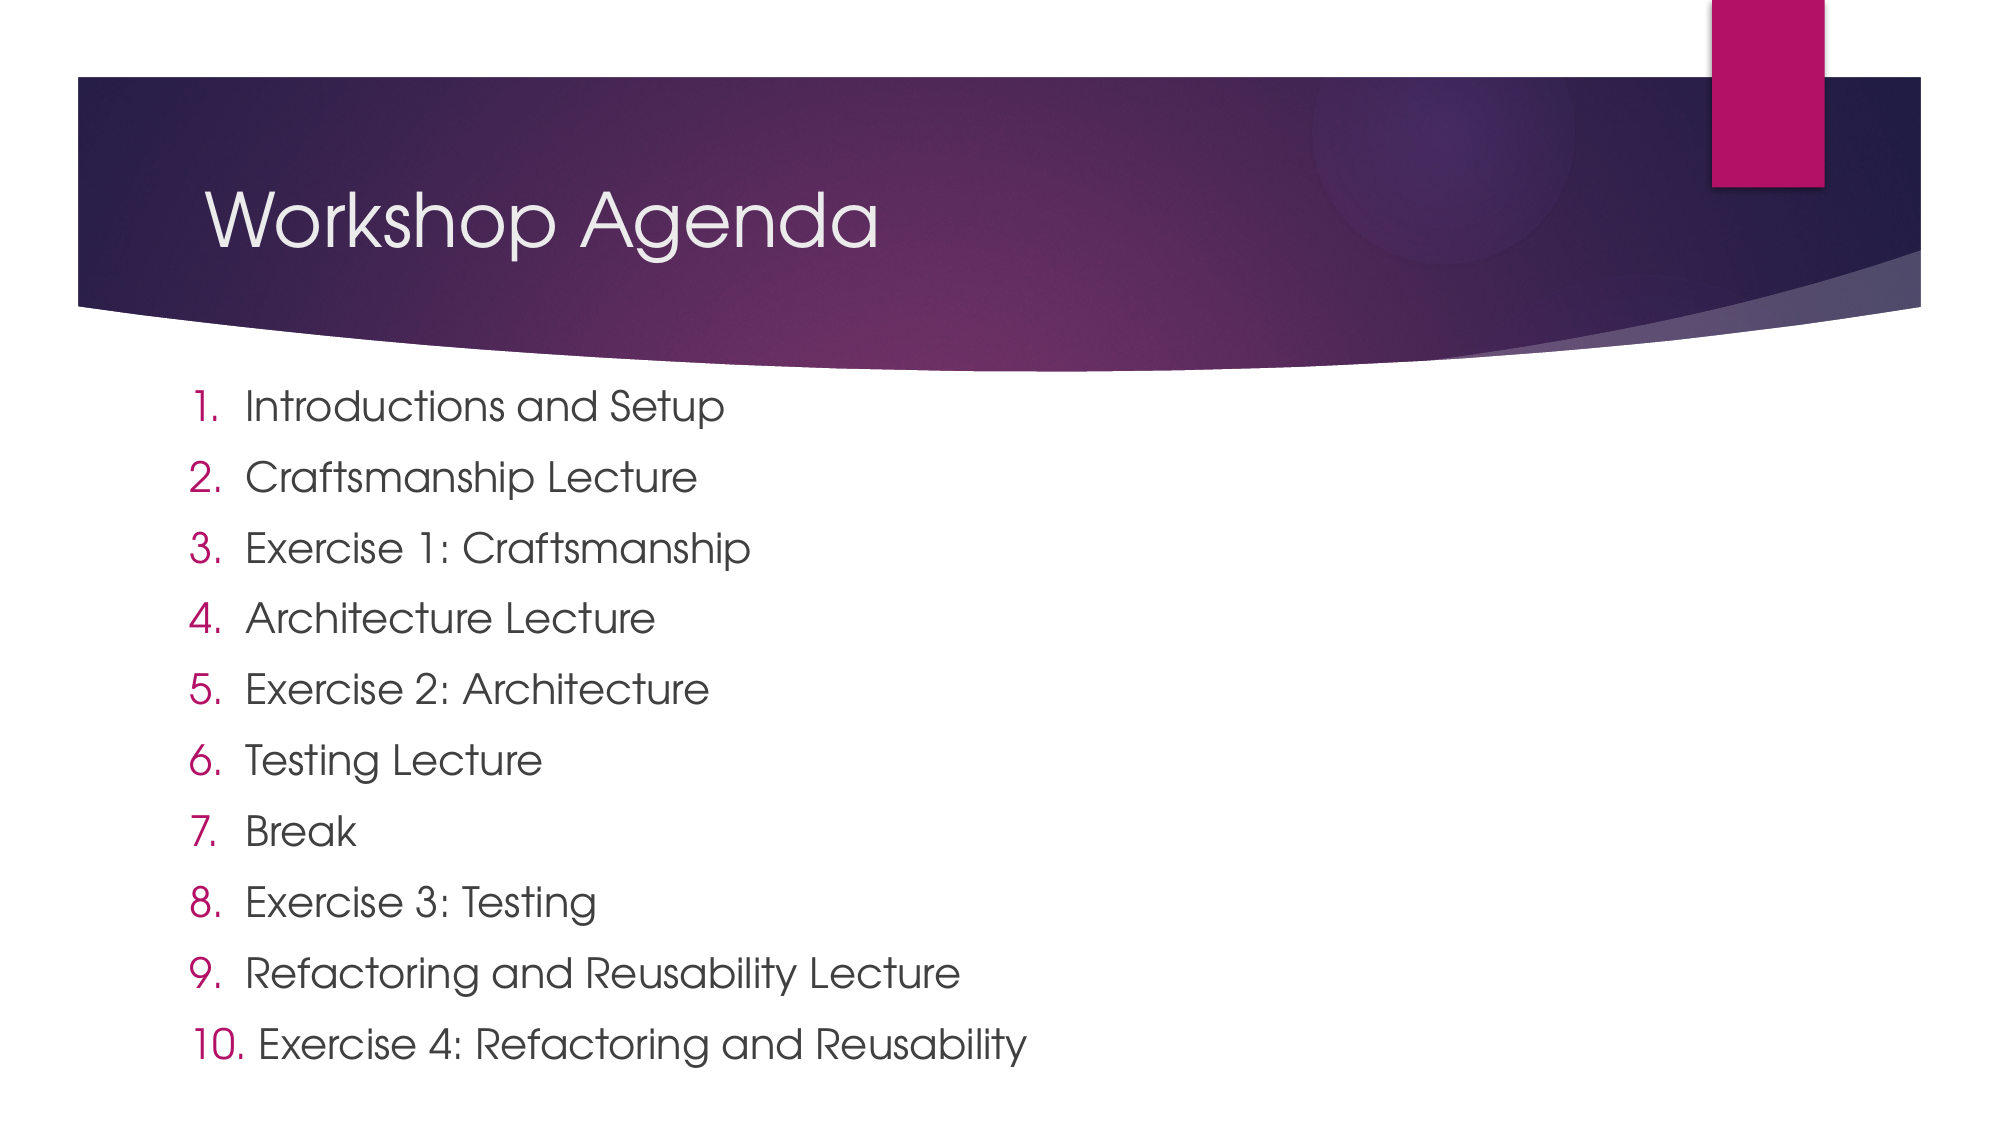

# Workshop Agenda
Introductions and Setup
Craftsmanship Lecture
Exercise 1: Craftsmanship
Architecture Lecture
Exercise 2: Architecture
Testing Lecture
Break
Exercise 3: Testing
Refactoring and Reusability Lecture
 Exercise 4: Refactoring and Reusability